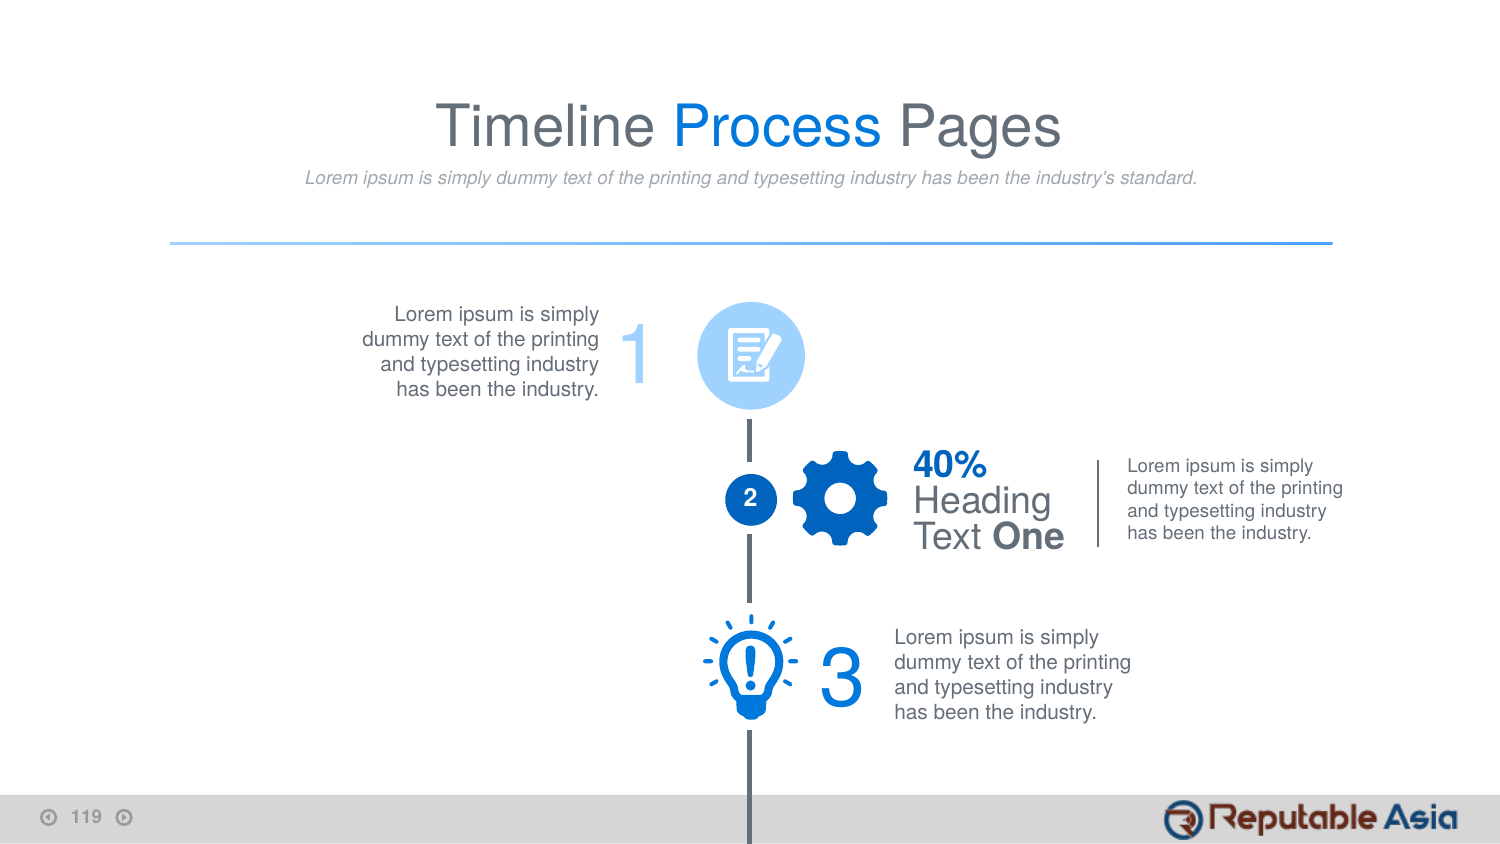

Timeline Process Pages
Lorem ipsum is simply dummy text of the printing and typesetting industry has been the industry's standard.

Lorem ipsum is simply dummy text of the printing and typesetting industry has been the industry.

1

Lorem ipsum is simply dummy text of the printing and typesetting industry has been the industry.

40% Heading Text One
2

Lorem ipsum is simply dummy text of the printing and typesetting industry has been the industry.
3
119